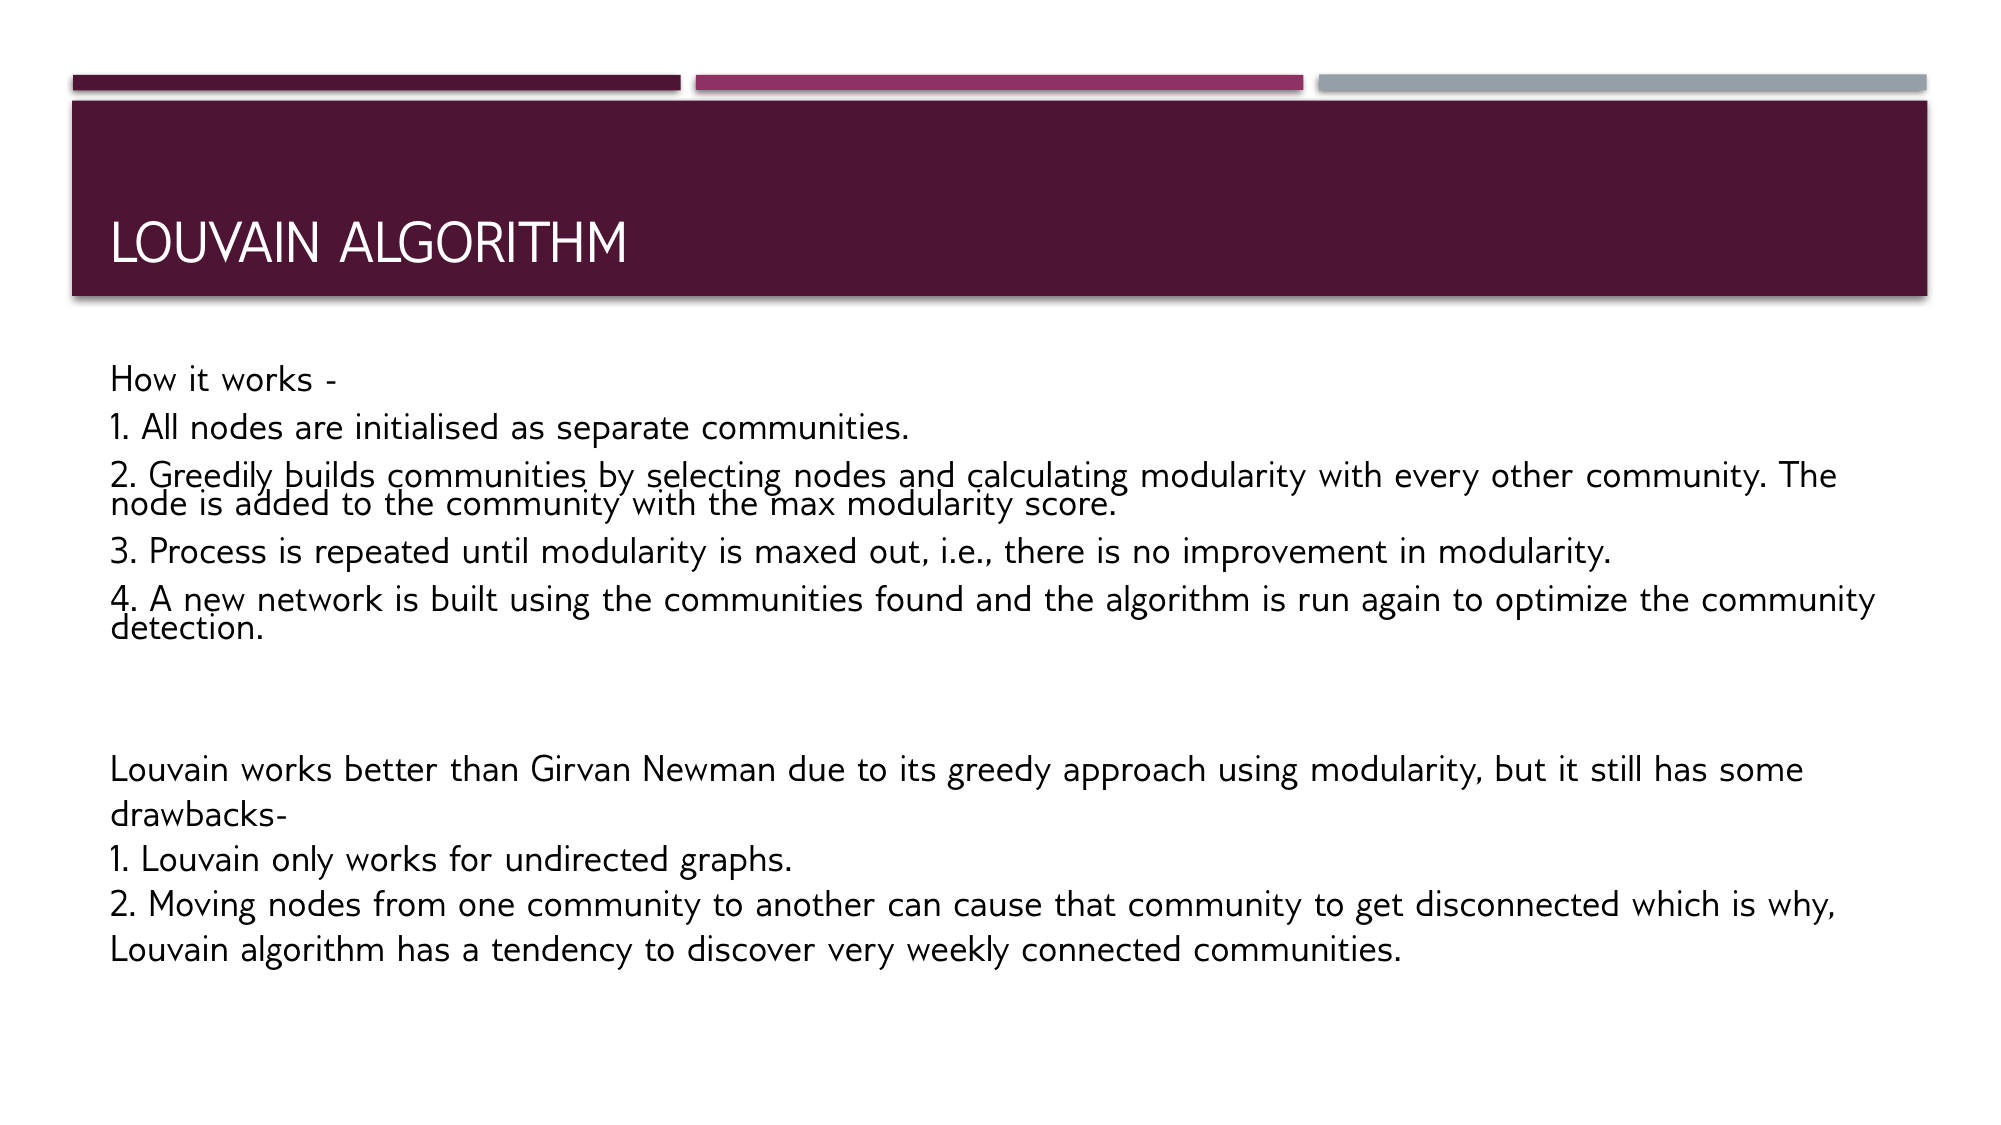

# Louvain algorithm
How it works -
1. All nodes are initialised as separate communities.
2. Greedily builds communities by selecting nodes and calculating modularity with every other community. The node is added to the community with the max modularity score.
3. Process is repeated until modularity is maxed out, i.e., there is no improvement in modularity.
4. A new network is built using the communities found and the algorithm is run again to optimize the community detection.
Louvain works better than Girvan Newman due to its greedy approach using modularity, but it still has some drawbacks-
1. Louvain only works for undirected graphs.
2. Moving nodes from one community to another can cause that community to get disconnected which is why, Louvain algorithm has a tendency to discover very weekly connected communities.